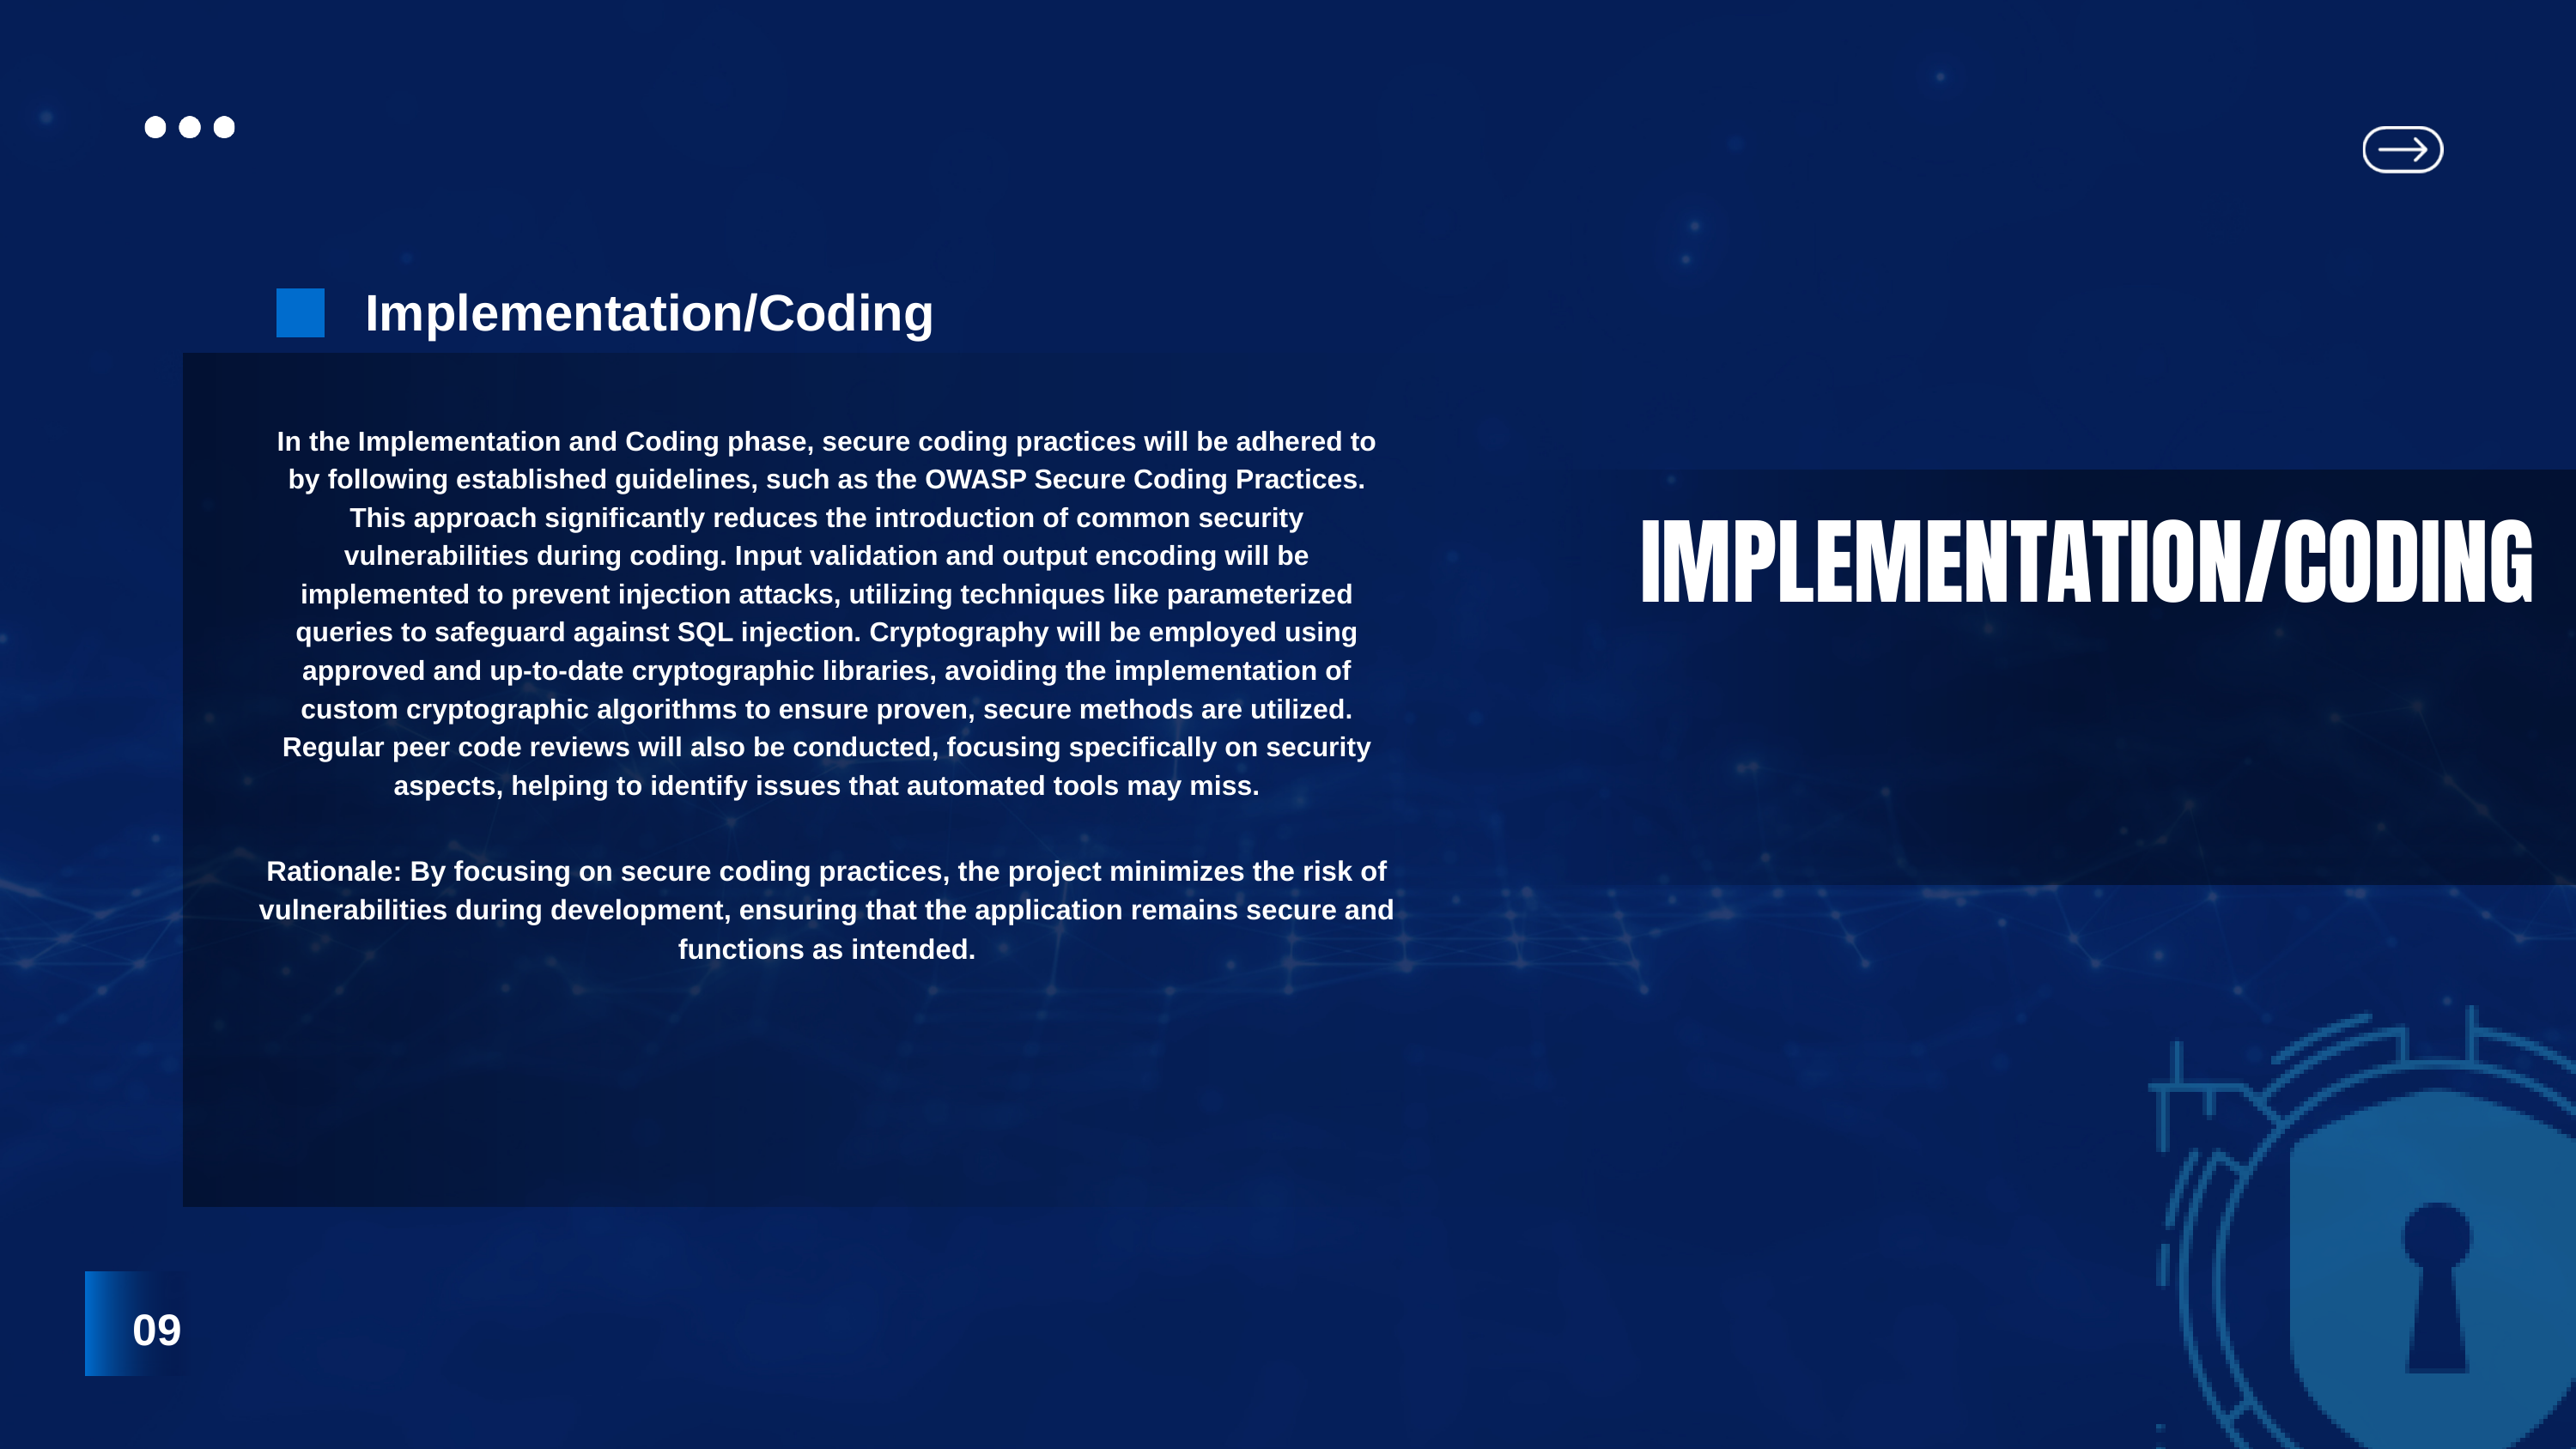

Implementation/Coding

In the Implementation and Coding phase, secure coding practices will be adhered to by following established guidelines, such as the OWASP Secure Coding Practices. This approach significantly reduces the introduction of common security vulnerabilities during coding. Input validation and output encoding will be implemented to prevent injection attacks, utilizing techniques like parameterized queries to safeguard against SQL injection. Cryptography will be employed using approved and up-to-date cryptographic libraries, avoiding the implementation of custom cryptographic algorithms to ensure proven, secure methods are utilized. Regular peer code reviews will also be conducted, focusing specifically on security aspects, helping to identify issues that automated tools may miss.

IMPLEMENTATION/CODING
Rationale: By focusing on secure coding practices, the project minimizes the risk of vulnerabilities during development, ensuring that the application remains secure and functions as intended.

09